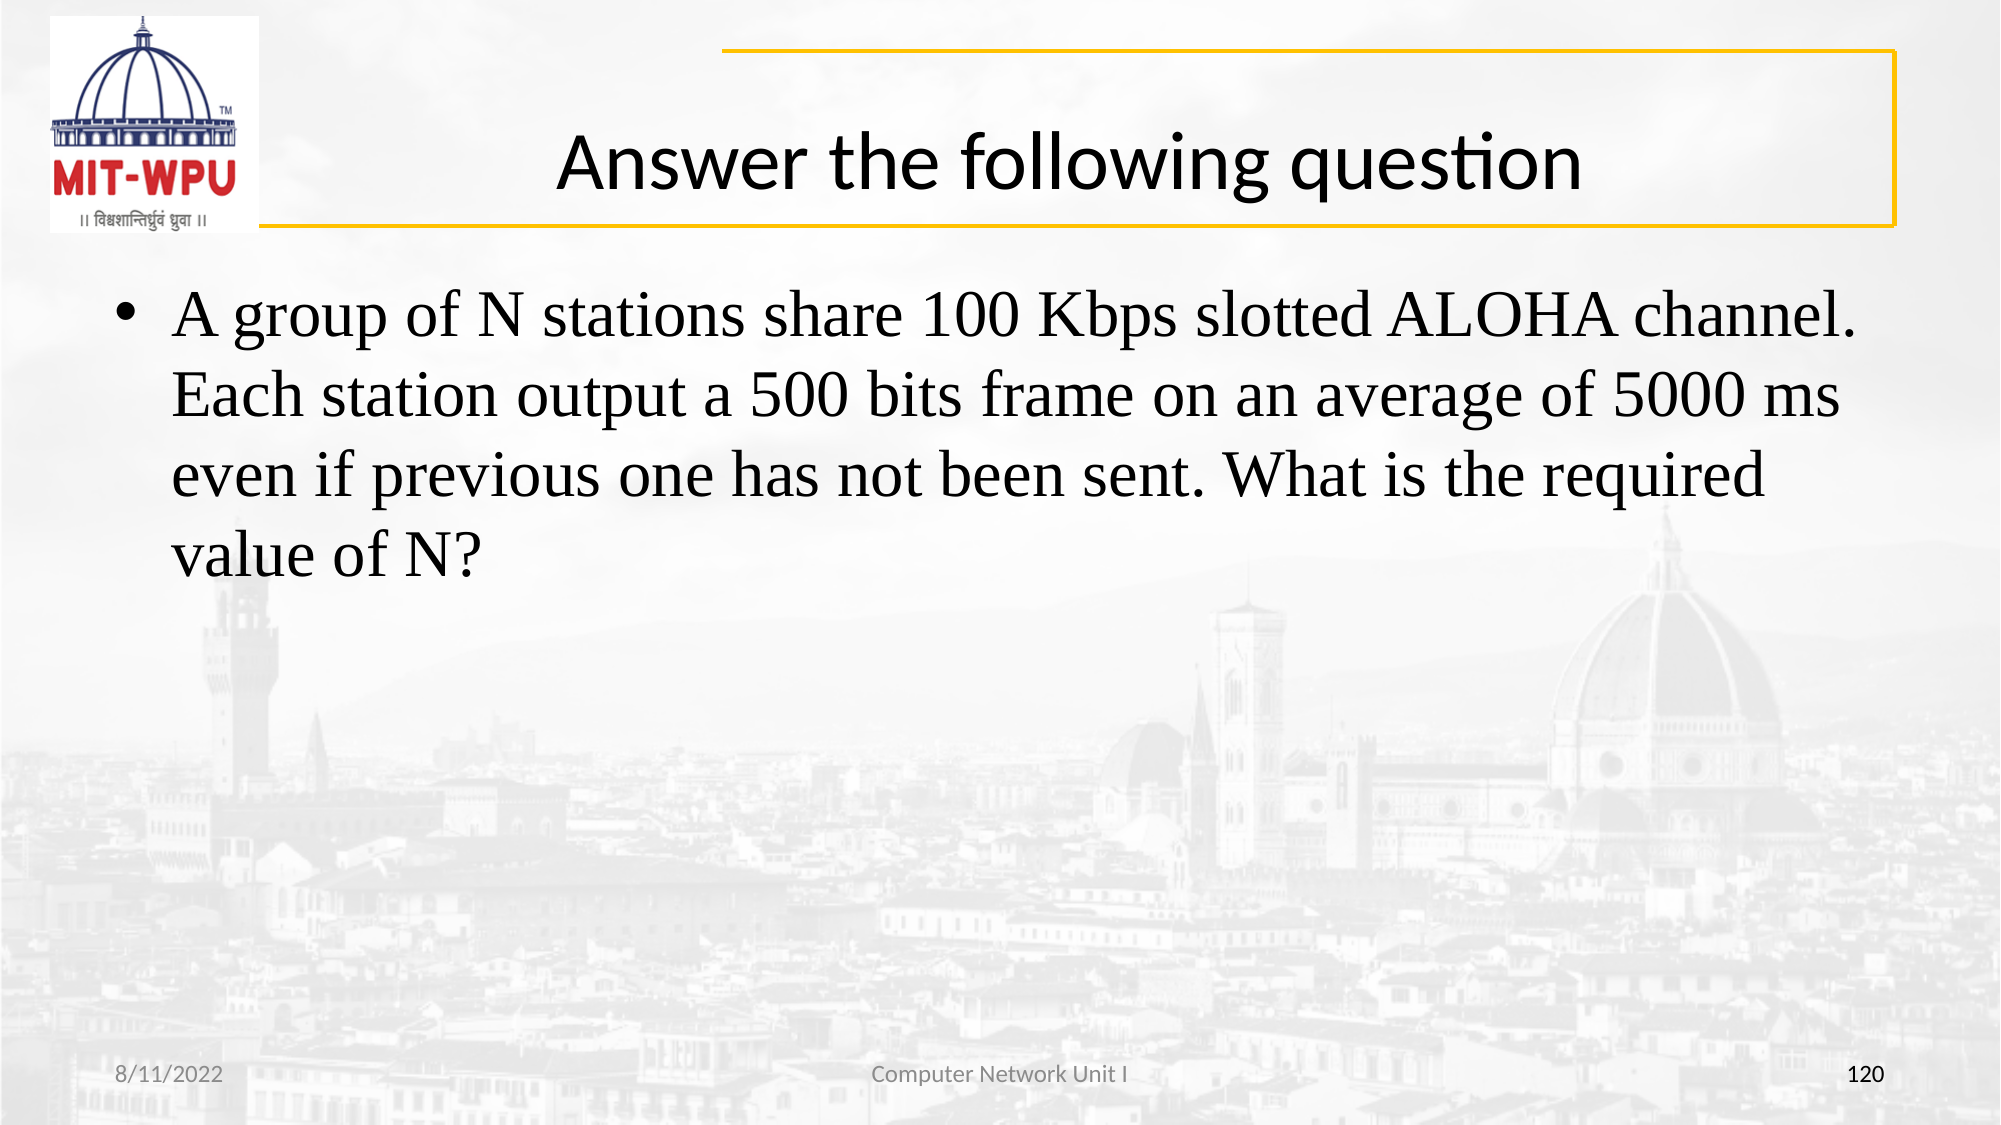

# Answer the following question
A group of N stations share 100 Kbps slotted ALOHA channel. Each station output a 500 bits frame on an average of 5000 ms even if previous one has not been sent. What is the required value of N?
8/11/2022
Computer Network Unit I
120